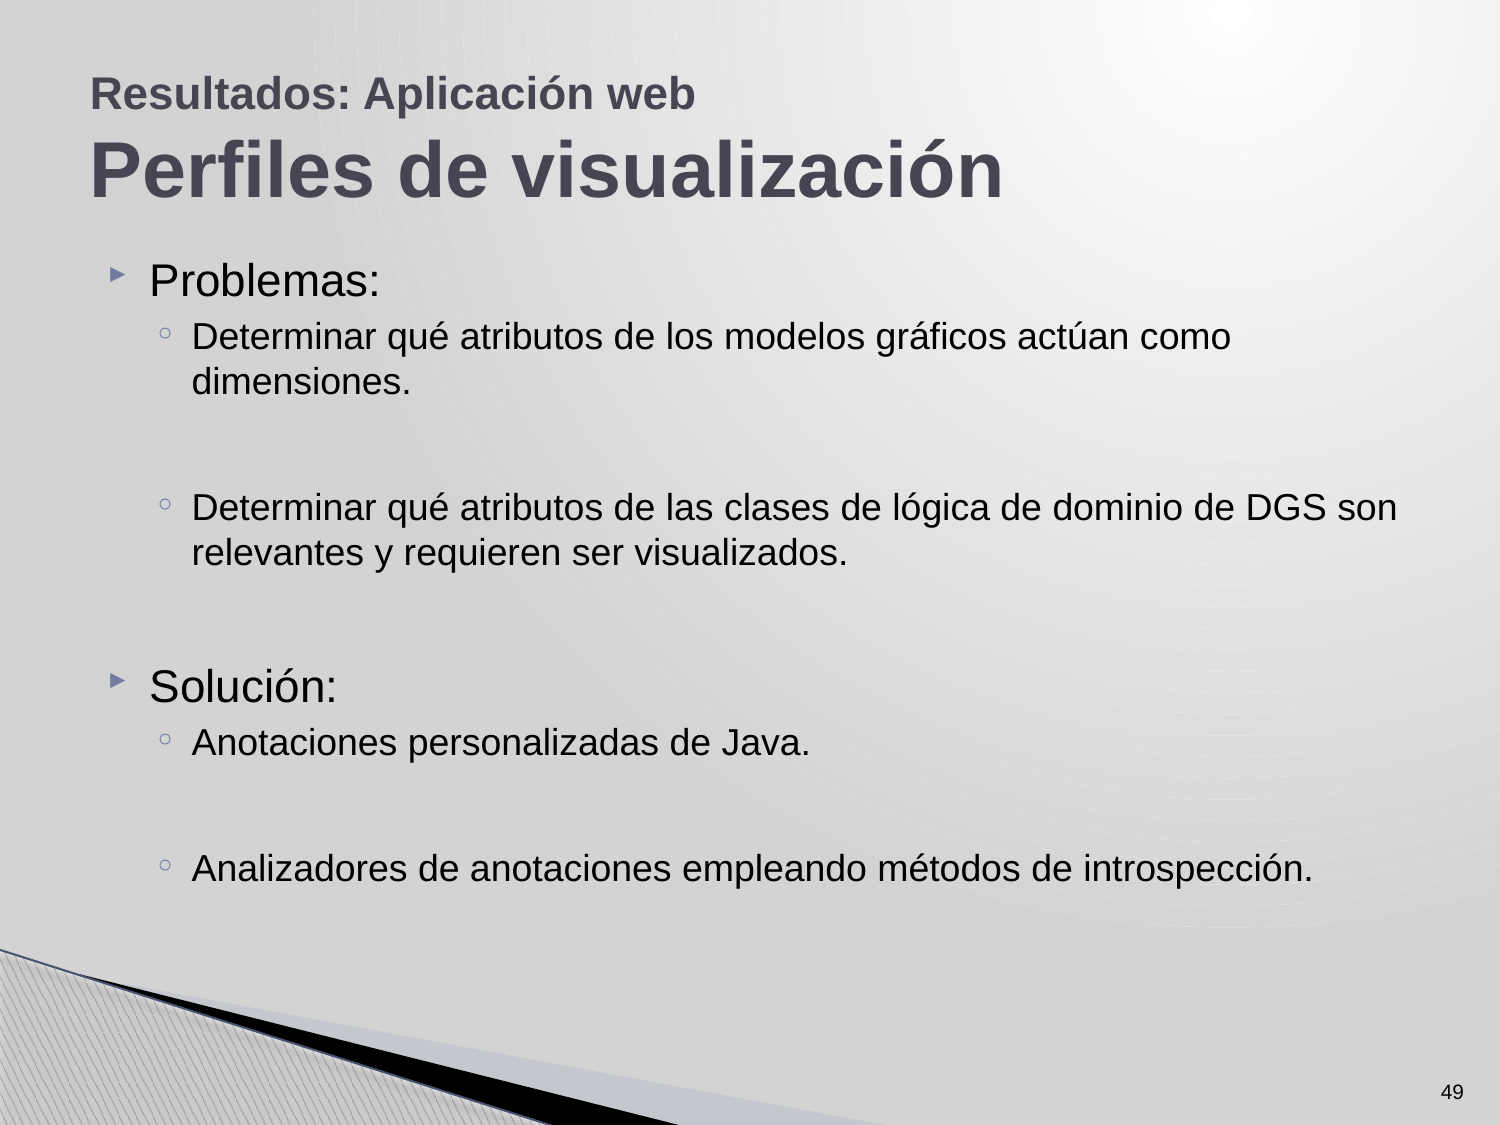

# Resultados: Aplicación web Perfiles de visualización
Problemas:
Determinar qué atributos de los modelos gráficos actúan como dimensiones.

Determinar qué atributos de las clases de lógica de dominio de DGS son relevantes y requieren ser visualizados.

Solución:
Anotaciones personalizadas de Java.

Analizadores de anotaciones empleando métodos de introspección.
49